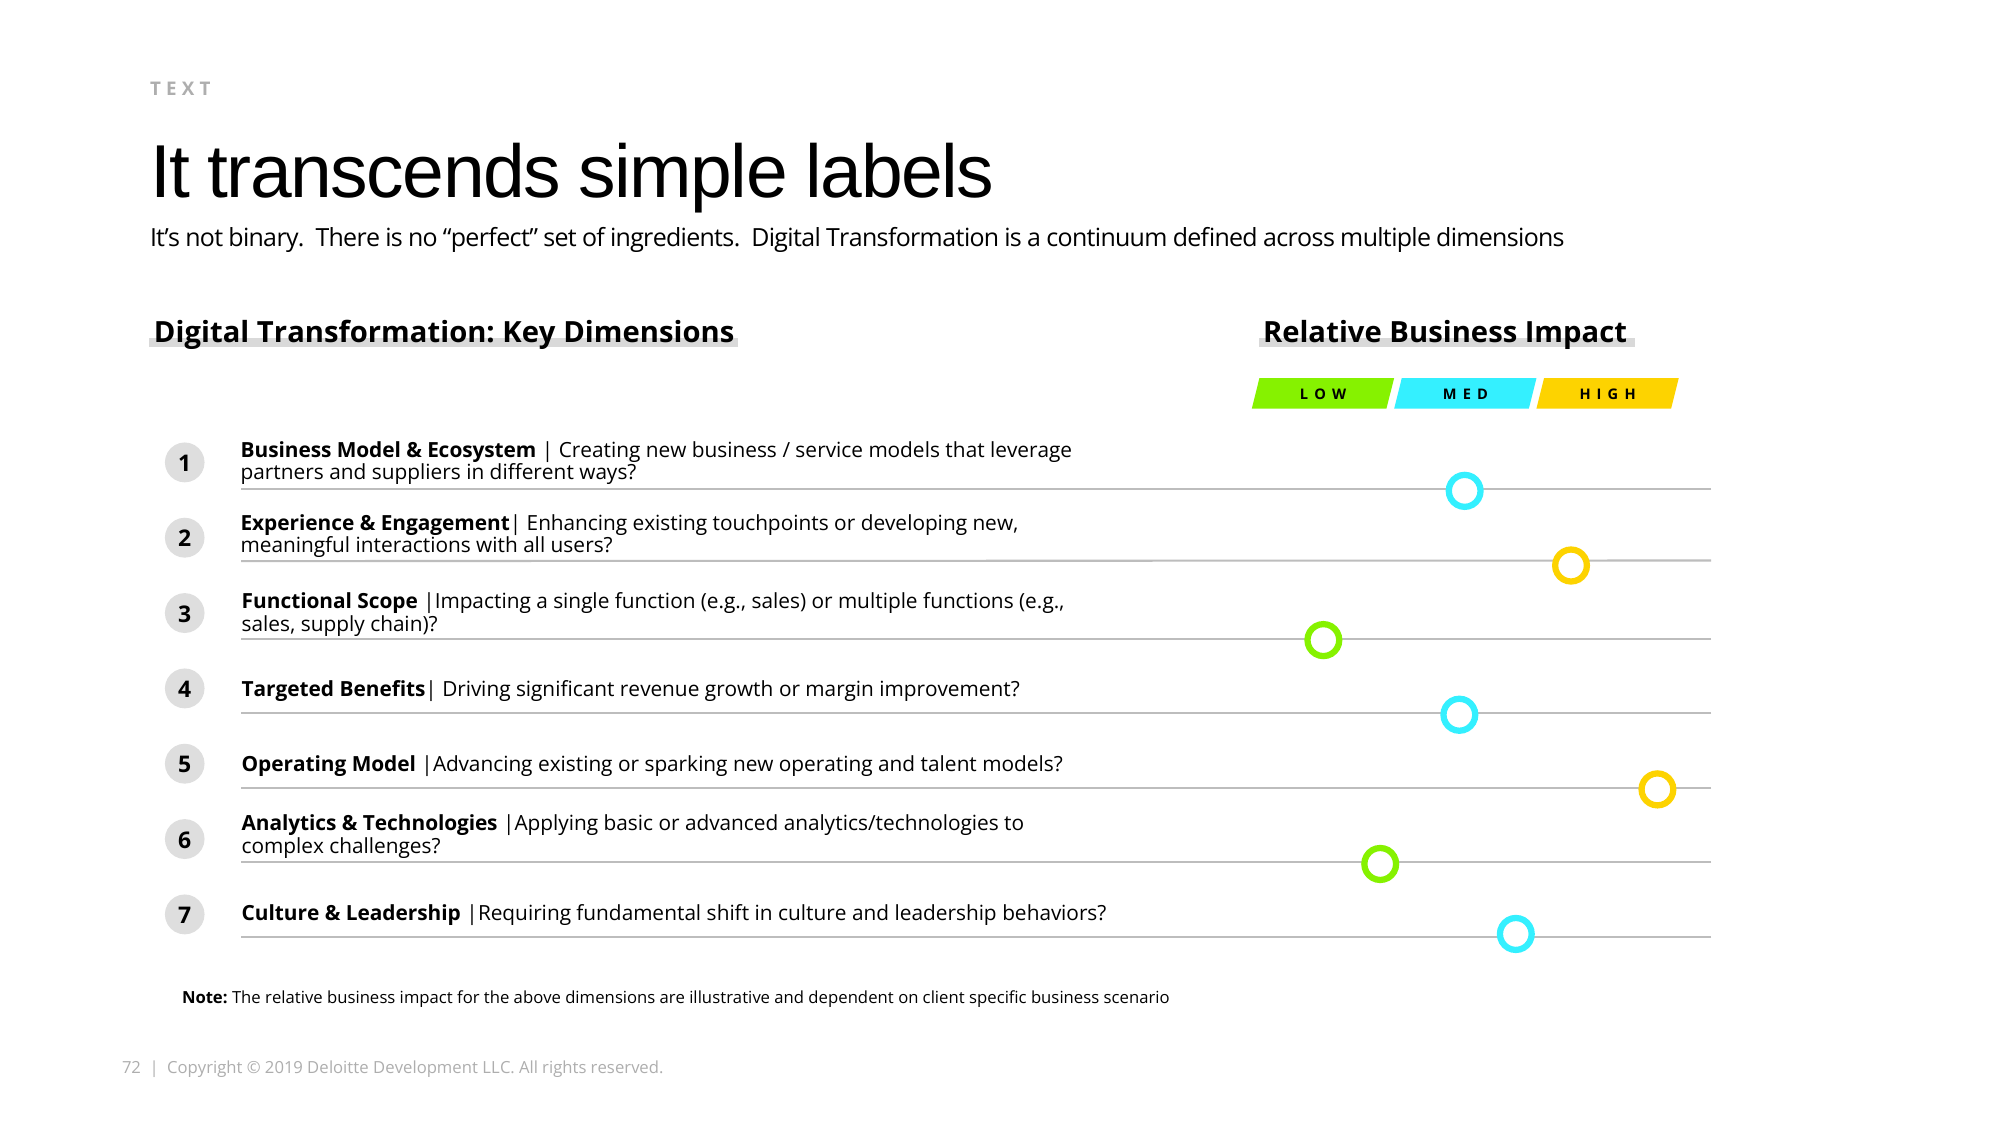

text
# It transcends simple labels
It’s not binary.  There is no “perfect” set of ingredients.  Digital Transformation is a continuum defined across multiple dimensions
Digital Transformation: Key Dimensions
Relative Business Impact
LOW
MED
HIGH
Business Model & Ecosystem | Creating new business / service models that leverage partners and suppliers in different ways?
1

Experience & Engagement| Enhancing existing touchpoints or developing new, meaningful interactions with all users?
2

Functional Scope |Impacting a single function (e.g., sales) or multiple functions (e.g., sales, supply chain)?
3

4
Targeted Benefits| Driving significant revenue growth or margin improvement?

5
Operating Model |Advancing existing or sparking new operating and talent models?

Analytics & Technologies |Applying basic or advanced analytics/technologies to complex challenges?
6

Culture & Leadership |Requiring fundamental shift in culture and leadership behaviors?
7

Note: The relative business impact for the above dimensions are illustrative and dependent on client specific business scenario